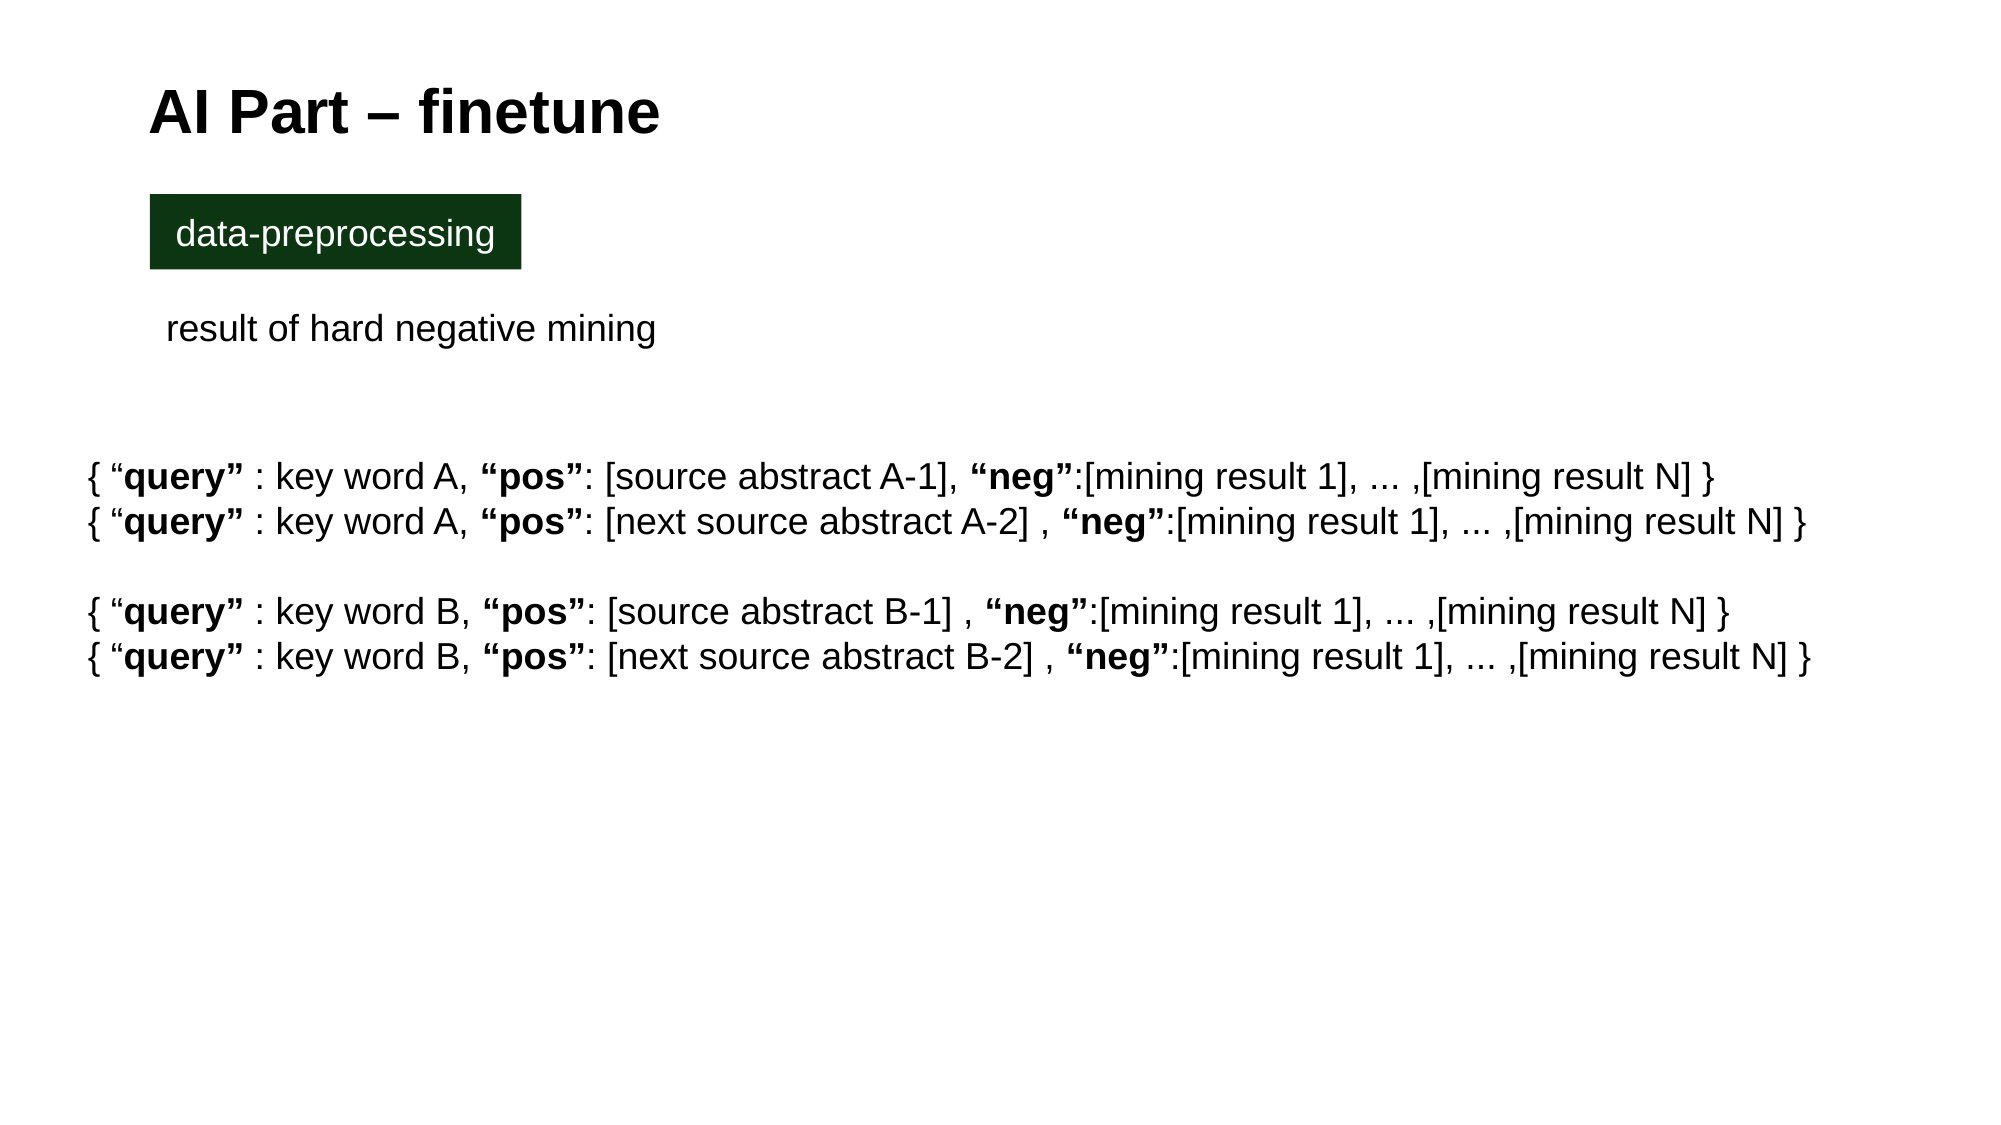

AI Part – finetune

data-preprocessing
result of hard negative mining
{ “query” : key word A, “pos”: [source abstract A-1], “neg”:[mining result 1], ... ,[mining result N] }
{ “query” : key word A, “pos”: [next source abstract A-2] , “neg”:[mining result 1], ... ,[mining result N] }

{ “query” : key word B, “pos”: [source abstract B-1] , “neg”:[mining result 1], ... ,[mining result N] }
{ “query” : key word B, “pos”: [next source abstract B-2] , “neg”:[mining result 1], ... ,[mining result N] }